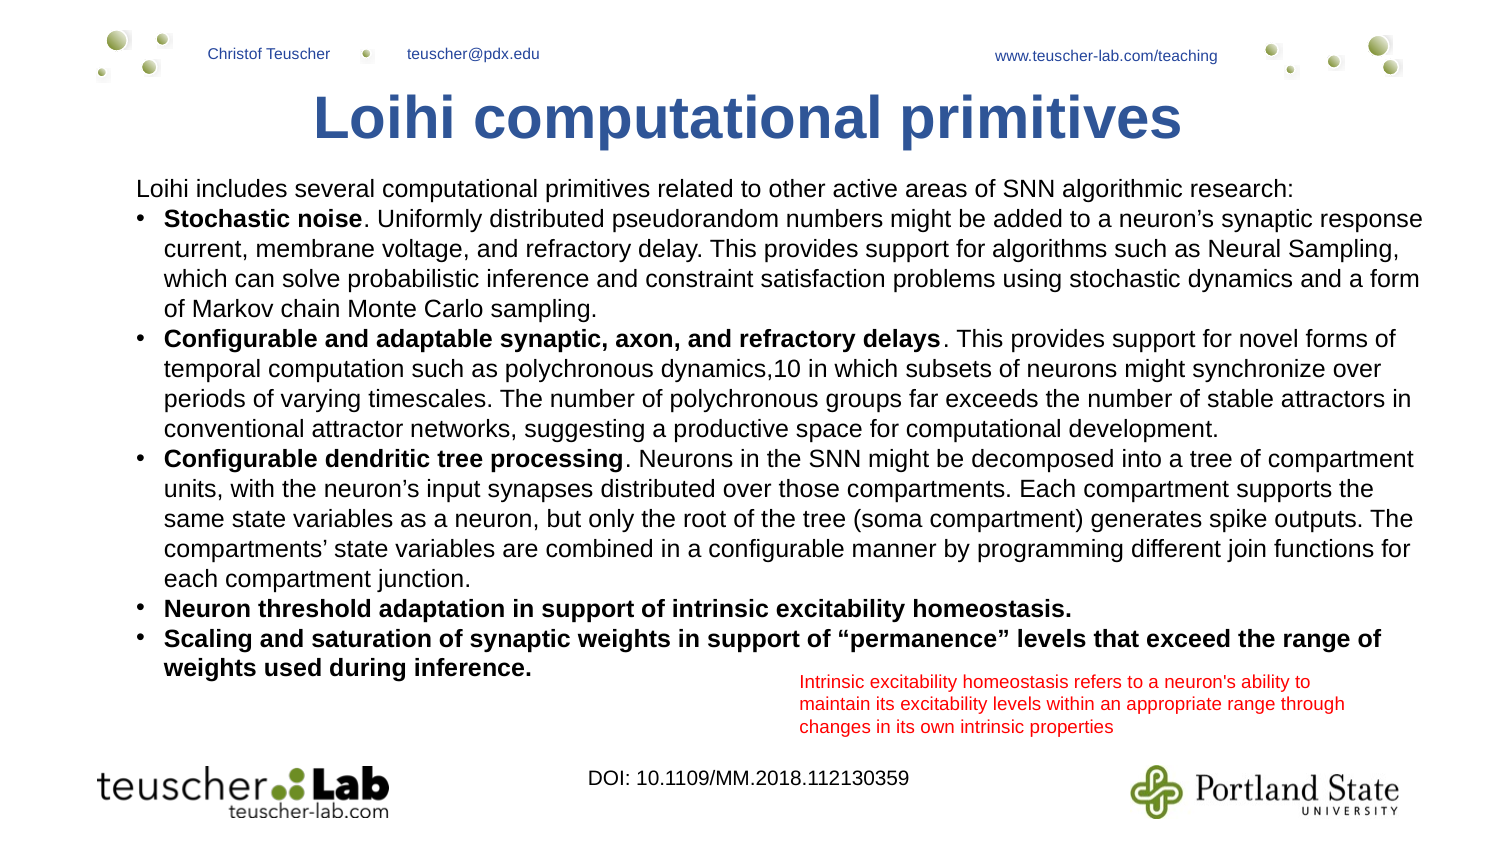

Loihi computational primitives
Loihi includes several computational primitives related to other active areas of SNN algorithmic research:
Stochastic noise. Uniformly distributed pseudorandom numbers might be added to a neuron’s synaptic response current, membrane voltage, and refractory delay. This provides support for algorithms such as Neural Sampling, which can solve probabilistic inference and constraint satisfaction problems using stochastic dynamics and a form of Markov chain Monte Carlo sampling.
Configurable and adaptable synaptic, axon, and refractory delays. This provides support for novel forms of temporal computation such as polychronous dynamics,10 in which subsets of neurons might synchronize over periods of varying timescales. The number of polychronous groups far exceeds the number of stable attractors in conventional attractor networks, suggesting a productive space for computational development.
Configurable dendritic tree processing. Neurons in the SNN might be decomposed into a tree of compartment units, with the neuron’s input synapses distributed over those compartments. Each compartment supports the same state variables as a neuron, but only the root of the tree (soma compartment) generates spike outputs. The compartments’ state variables are combined in a configurable manner by programming different join functions for each compartment junction.
Neuron threshold adaptation in support of intrinsic excitability homeostasis.
Scaling and saturation of synaptic weights in support of “permanence” levels that exceed the range of weights used during inference.
Intrinsic excitability homeostasis refers to a neuron's ability to maintain its excitability levels within an appropriate range through changes in its own intrinsic properties
DOI: 10.1109/MM.2018.112130359